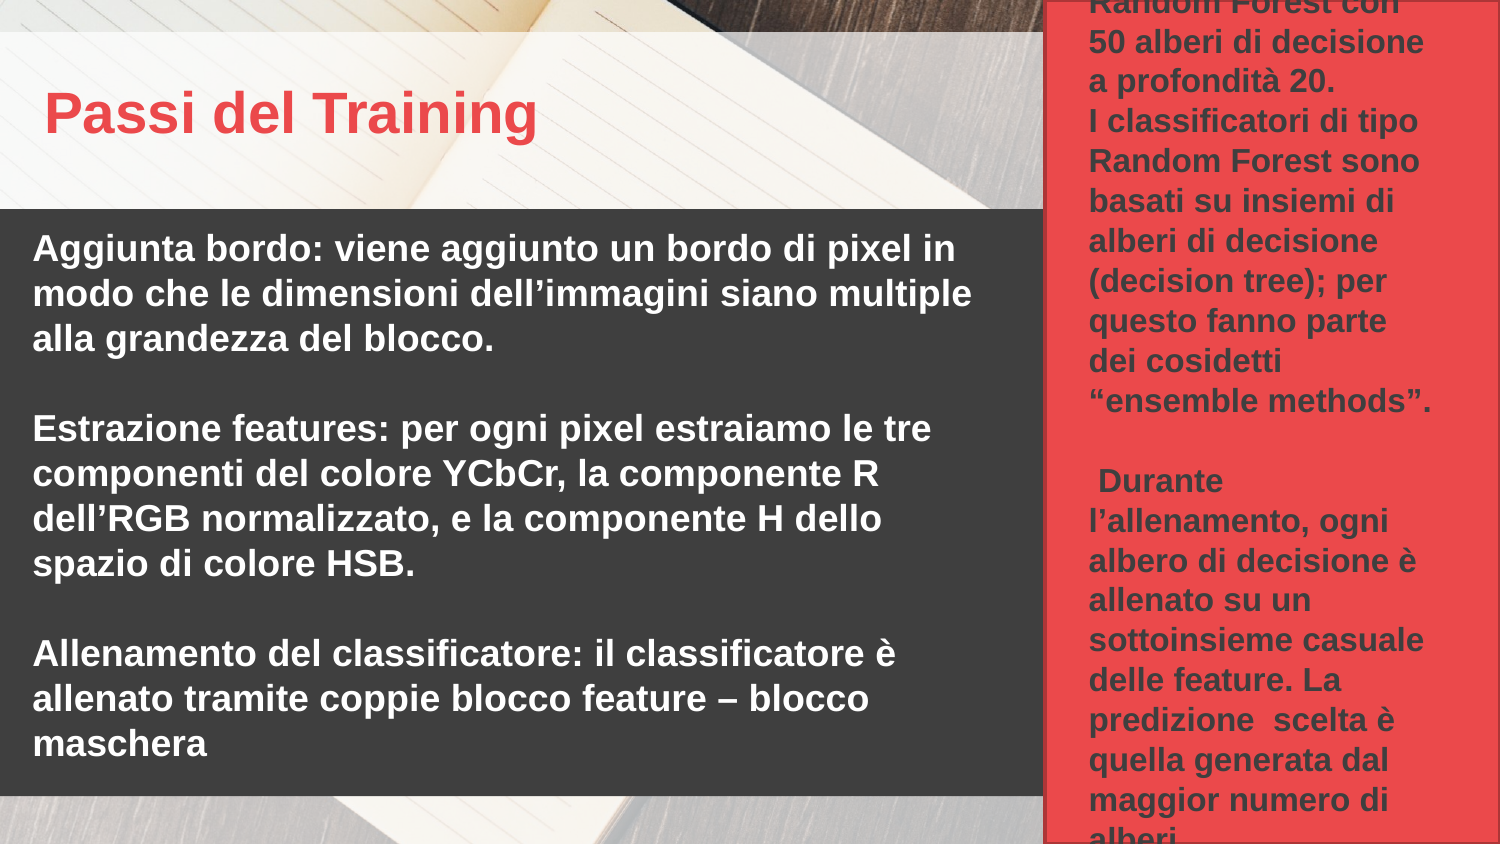

Il classificatore utilizzato è un Random Forest con 50 alberi di decisione a profondità 20.
I classificatori di tipo Random Forest sono basati su insiemi di alberi di decisione (decision tree); per questo fanno parte dei cosidetti “ensemble methods”.

 Durante l’allenamento, ogni albero di decisione è allenato su un sottoinsieme casuale delle feature. La predizione  scelta è quella generata dal maggior numero di alberi.
Passi del Training

Aggiunta bordo: viene aggiunto un bordo di pixel in modo che le dimensioni dell’immagini siano multiple alla grandezza del blocco.

Estrazione features: per ogni pixel estraiamo le tre componenti del colore YCbCr, la componente R dell’RGB normalizzato, e la componente H dello spazio di colore HSB.

Allenamento del classificatore: il classificatore è allenato tramite coppie blocco feature – blocco maschera